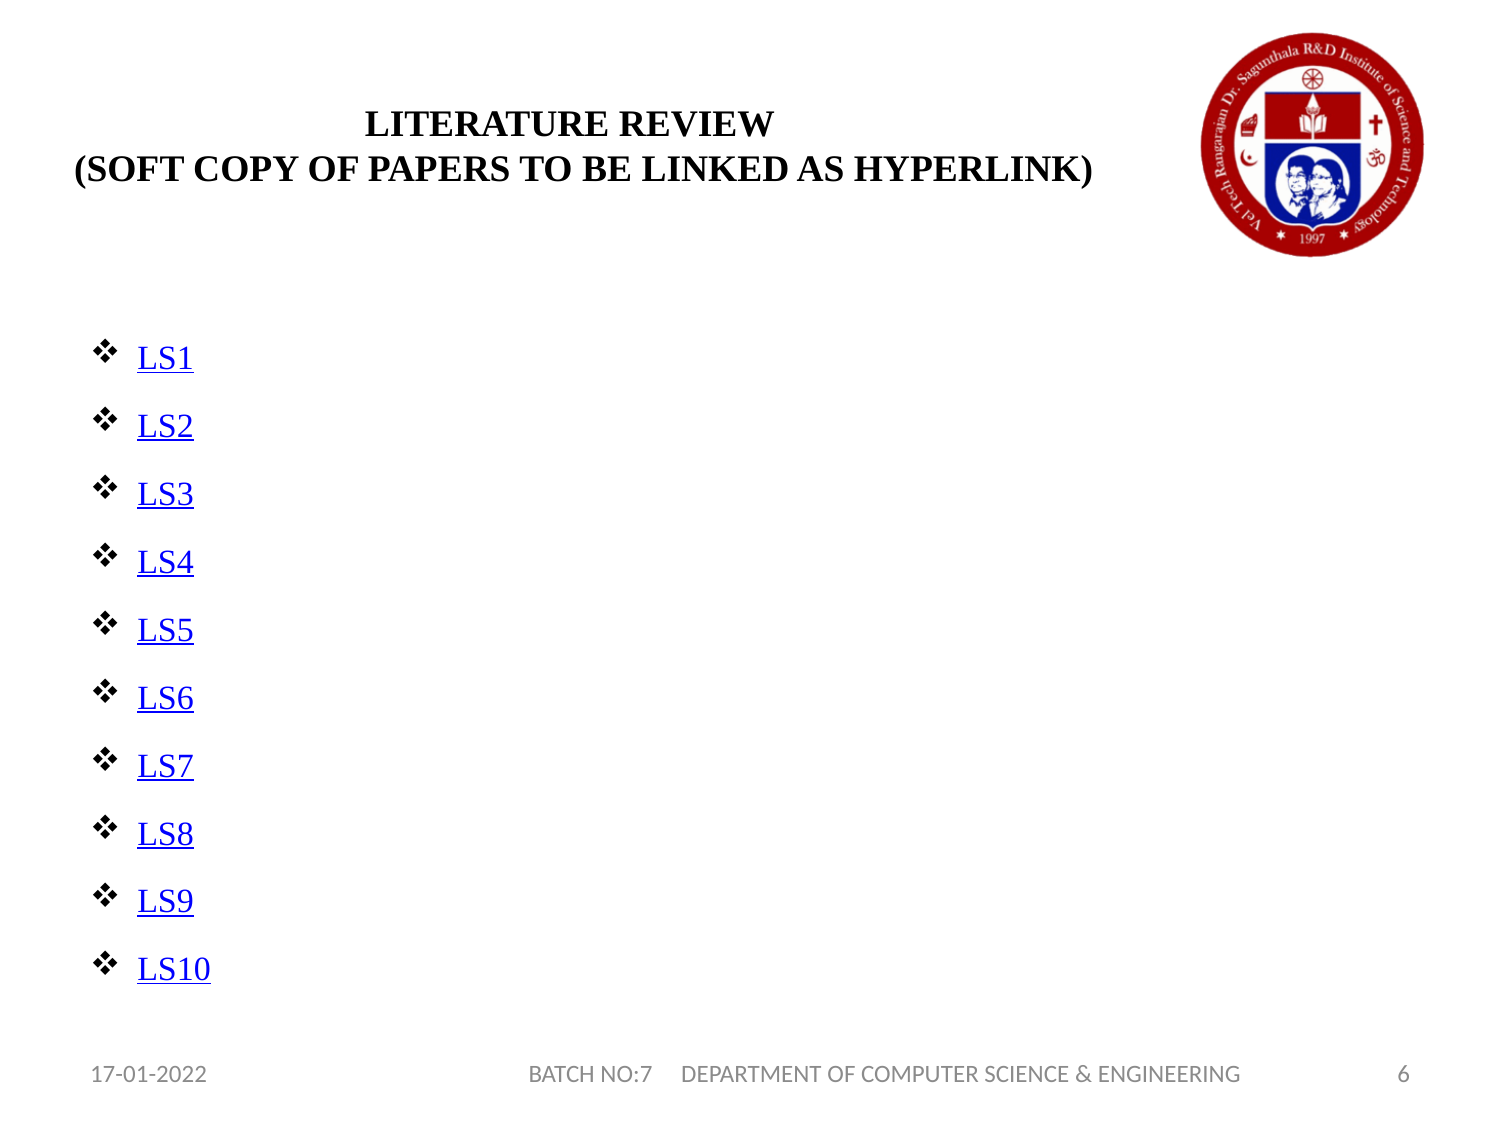

LITERATURE REVIEW
 (SOFT COPY OF PAPERS TO BE LINKED AS HYPERLINK)

LS1
LS2
LS3
LS4
LS5
LS6
LS7
LS8
LS9
LS10

17-01-2022
BATCH NO:7     DEPARTMENT OF COMPUTER SCIENCE & ENGINEERING
6